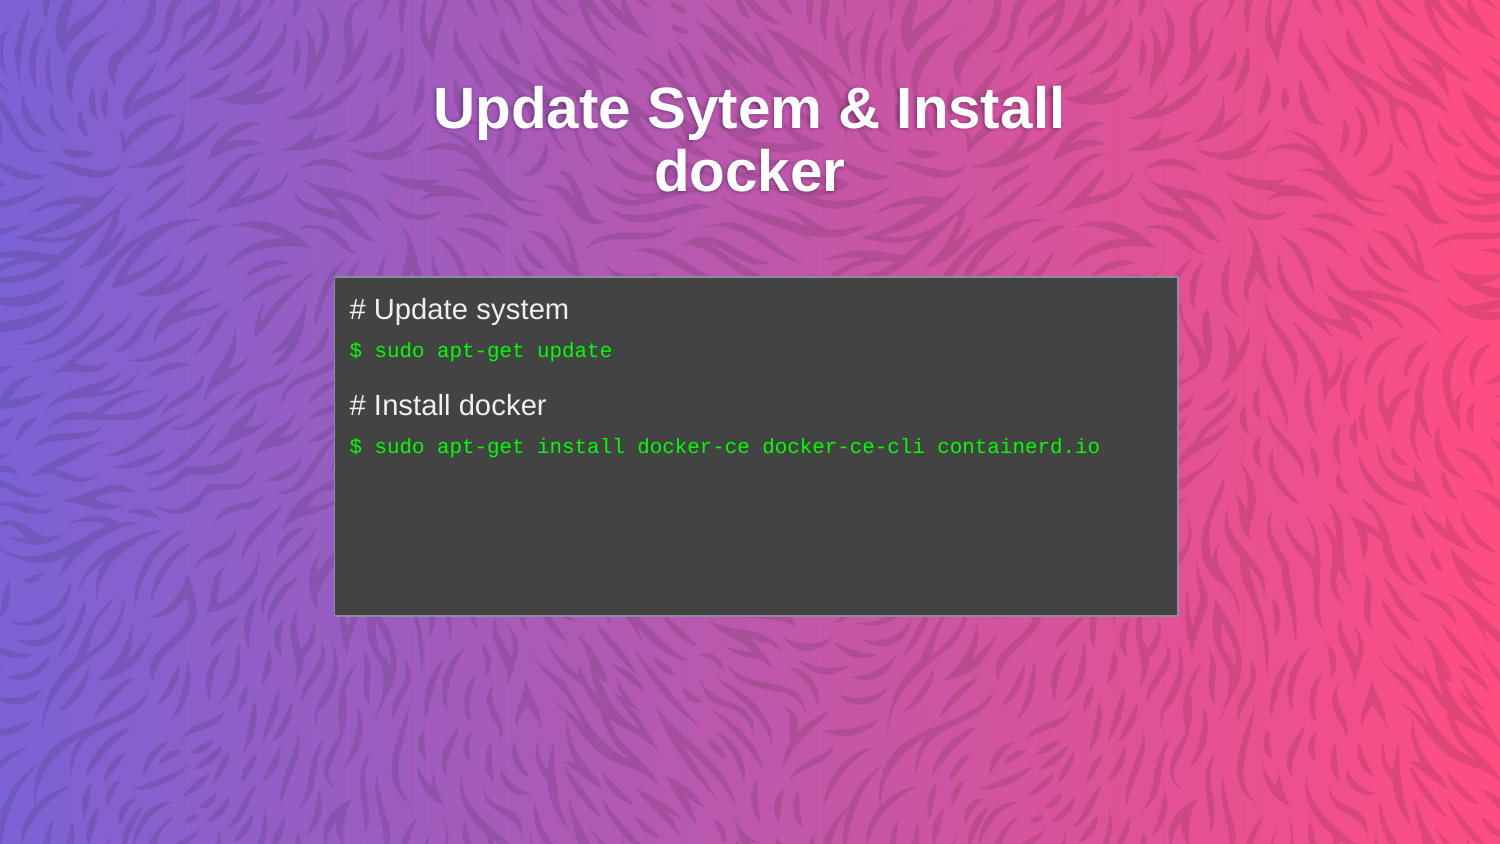

Update Sytem & Install docker
# Update system
$ sudo apt-get update
# Install docker
$ sudo apt-get install docker-ce docker-ce-cli containerd.io